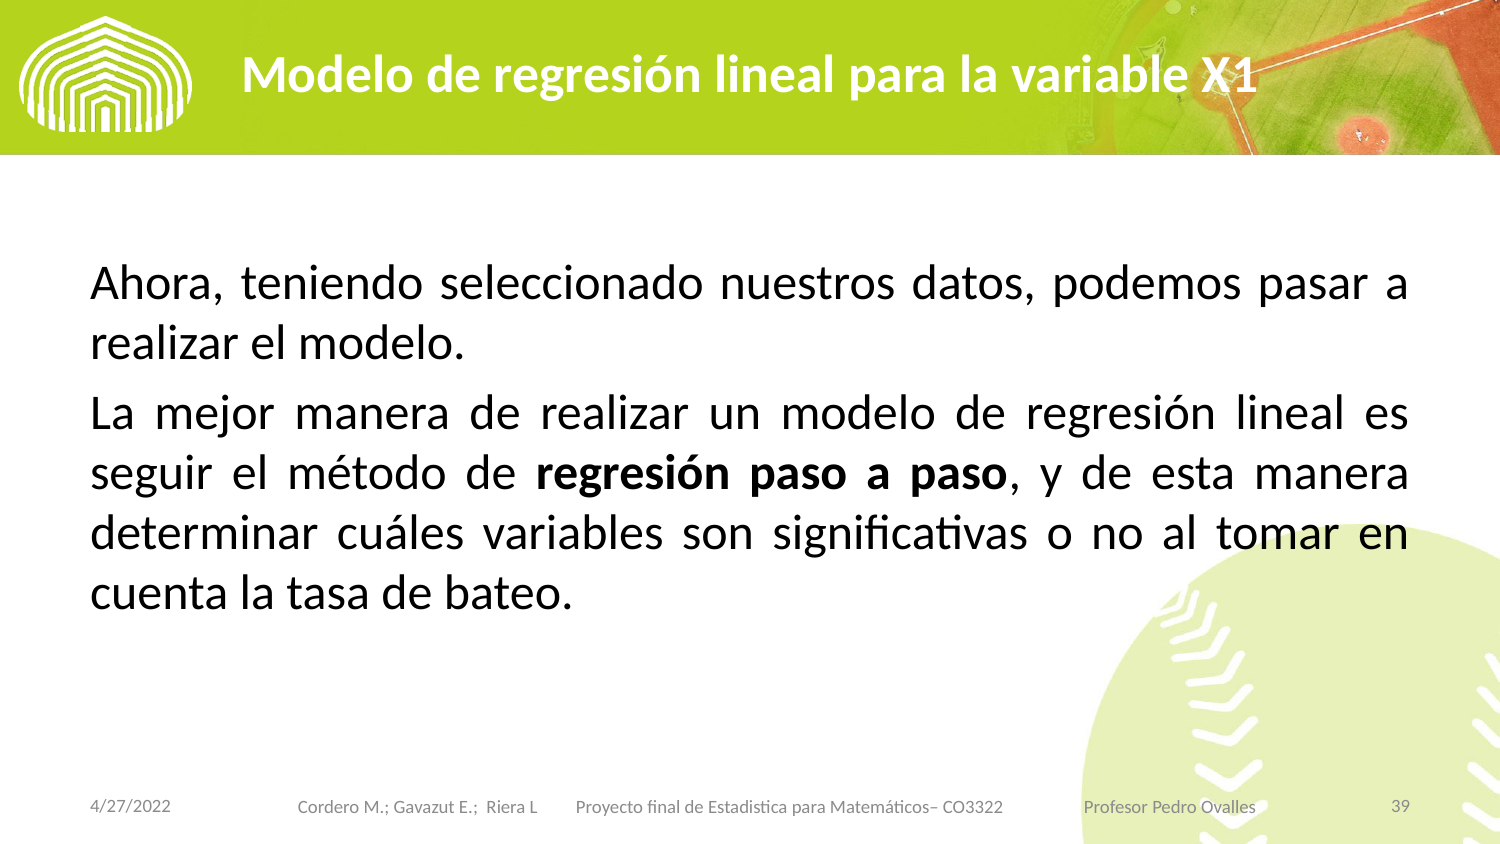

# Modelo de regresión lineal para la variable X1
Ahora, teniendo seleccionado nuestros datos, podemos pasar a realizar el modelo.
La mejor manera de realizar un modelo de regresión lineal es seguir el método de regresión paso a paso, y de esta manera determinar cuáles variables son significativas o no al tomar en cuenta la tasa de bateo.
4/27/2022
39
Cordero M.; Gavazut E.;  Riera L         Proyecto final de Estadistica para Matemáticos– CO3322                   Profesor Pedro Ovalles